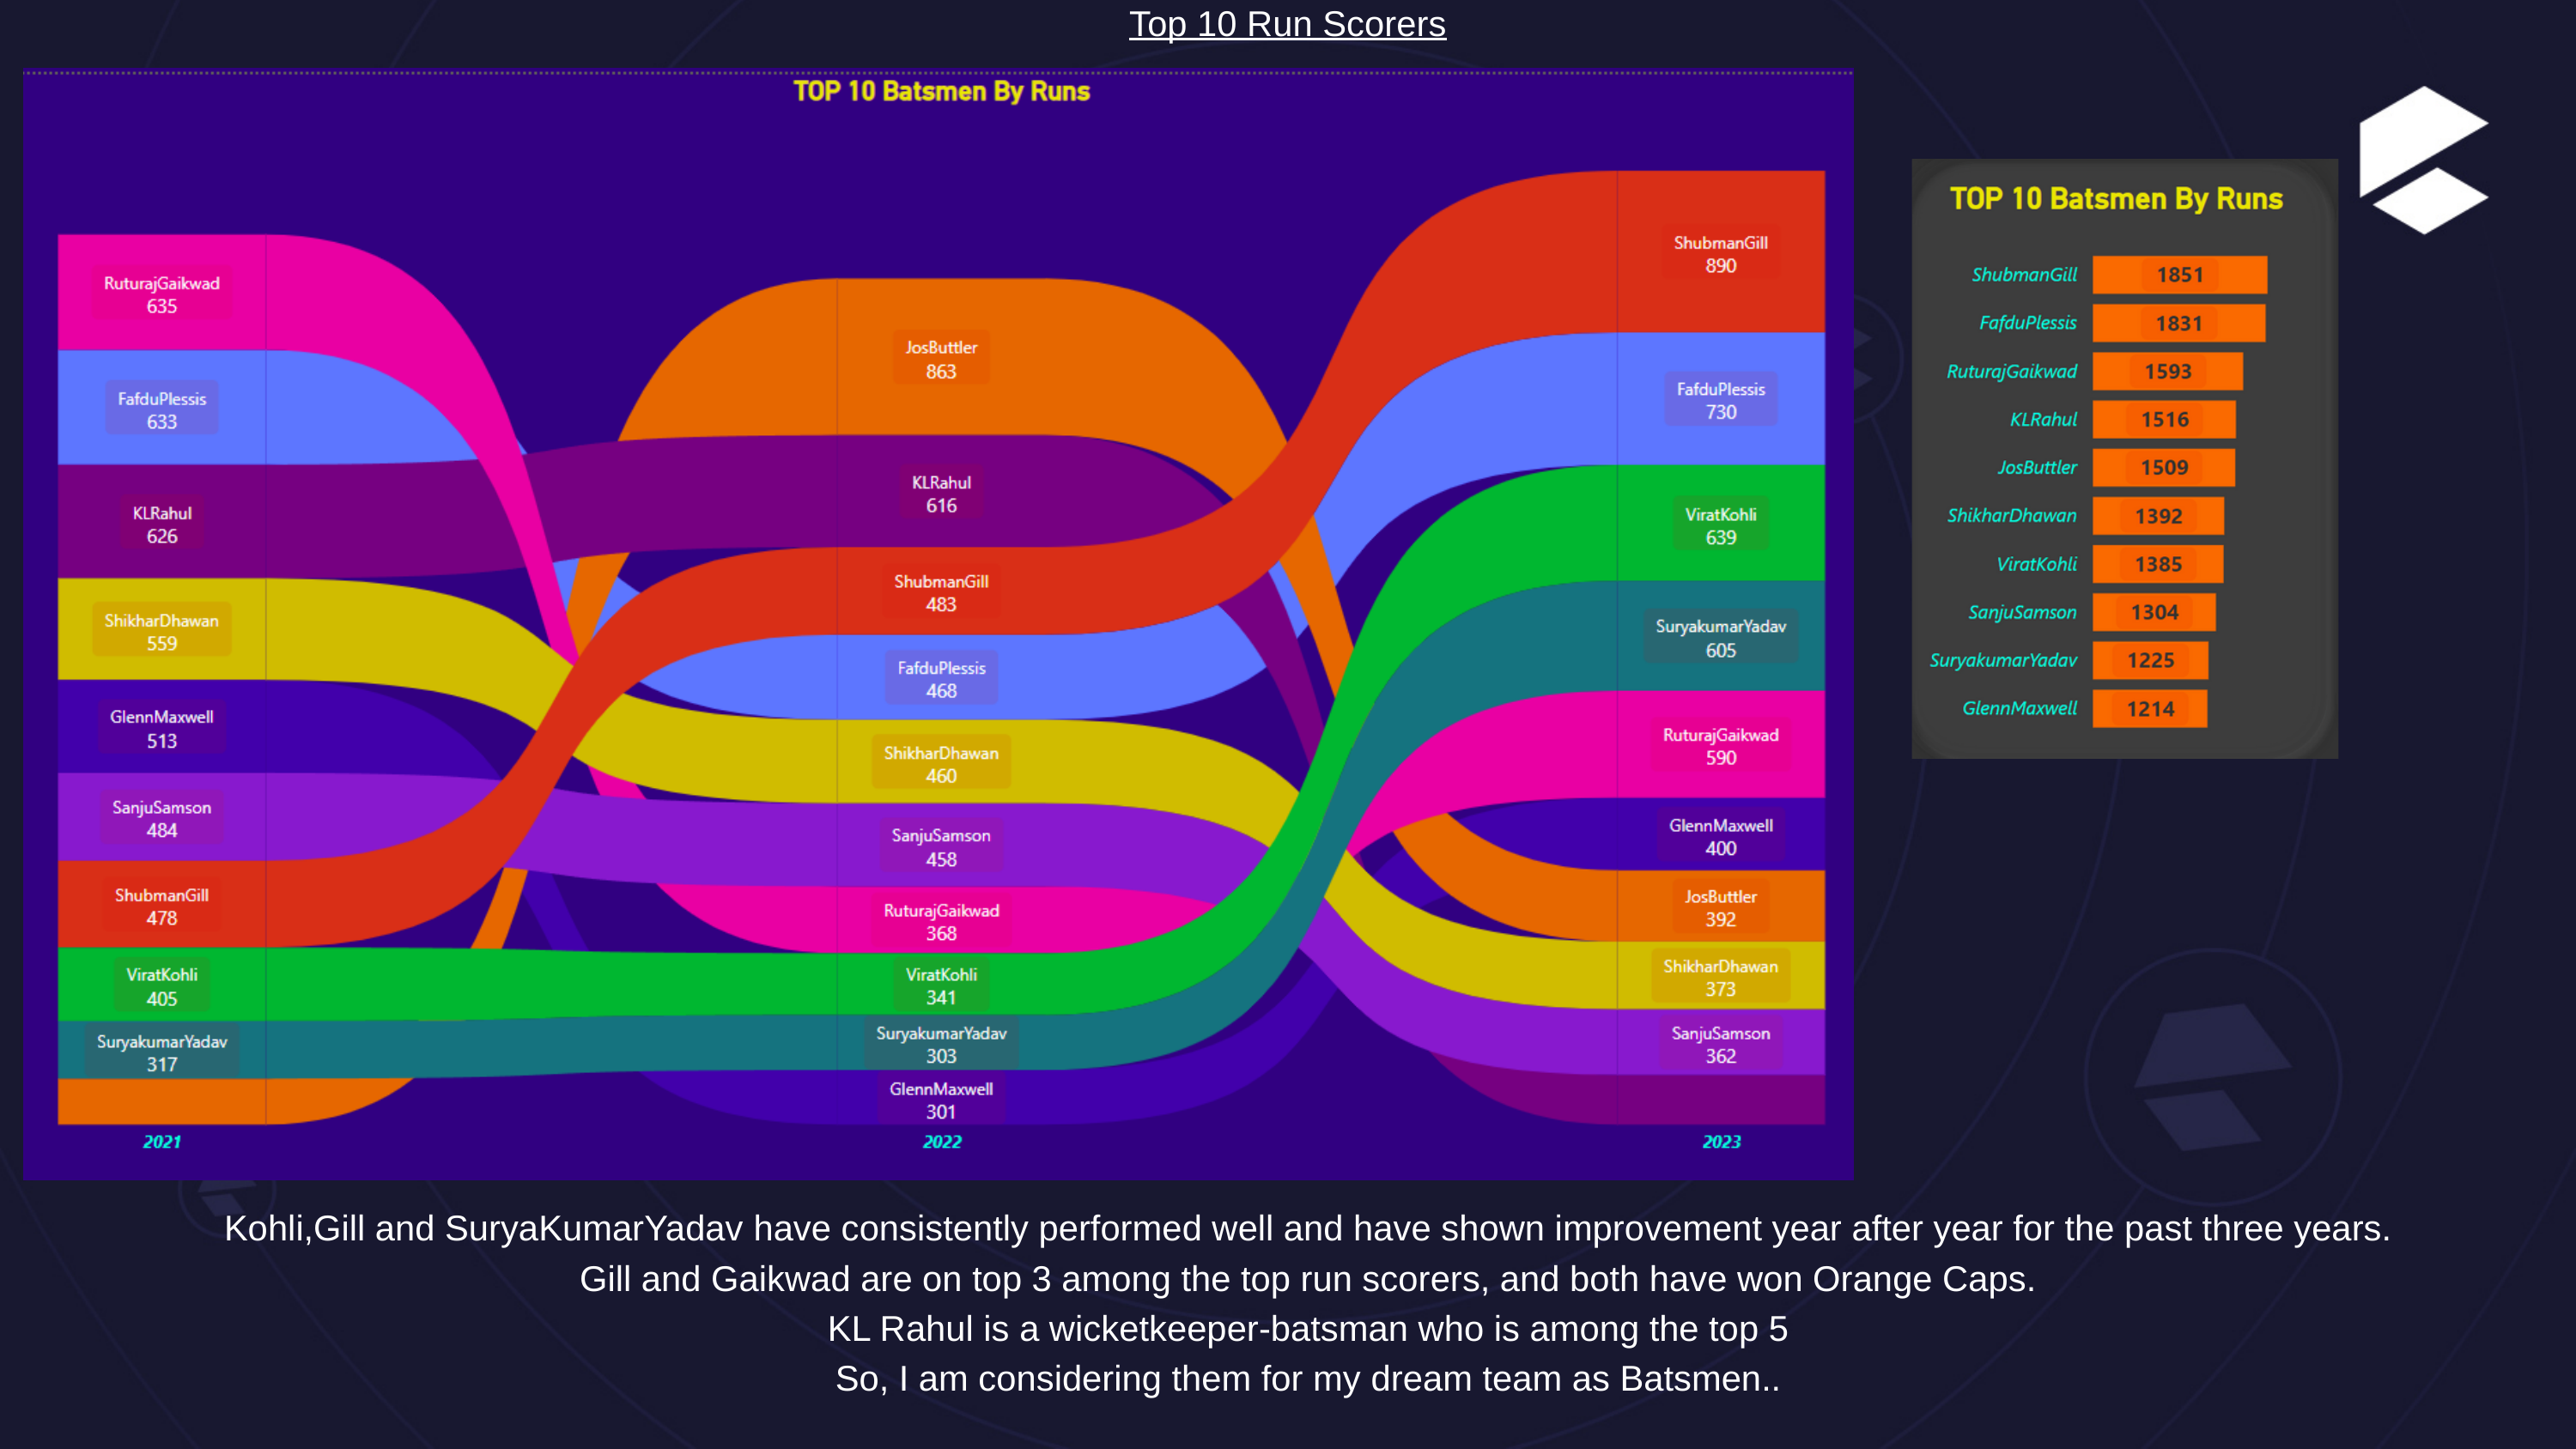

Top 10 Run Scorers

Kohli,Gill and SuryaKumarYadav have consistently performed well and have shown improvement year after year for the past three years.
Gill and Gaikwad are on top 3 among the top run scorers, and both have won Orange Caps.
KL Rahul is a wicketkeeper-batsman who is among the top 5
So, I am considering them for my dream team as Batsmen..